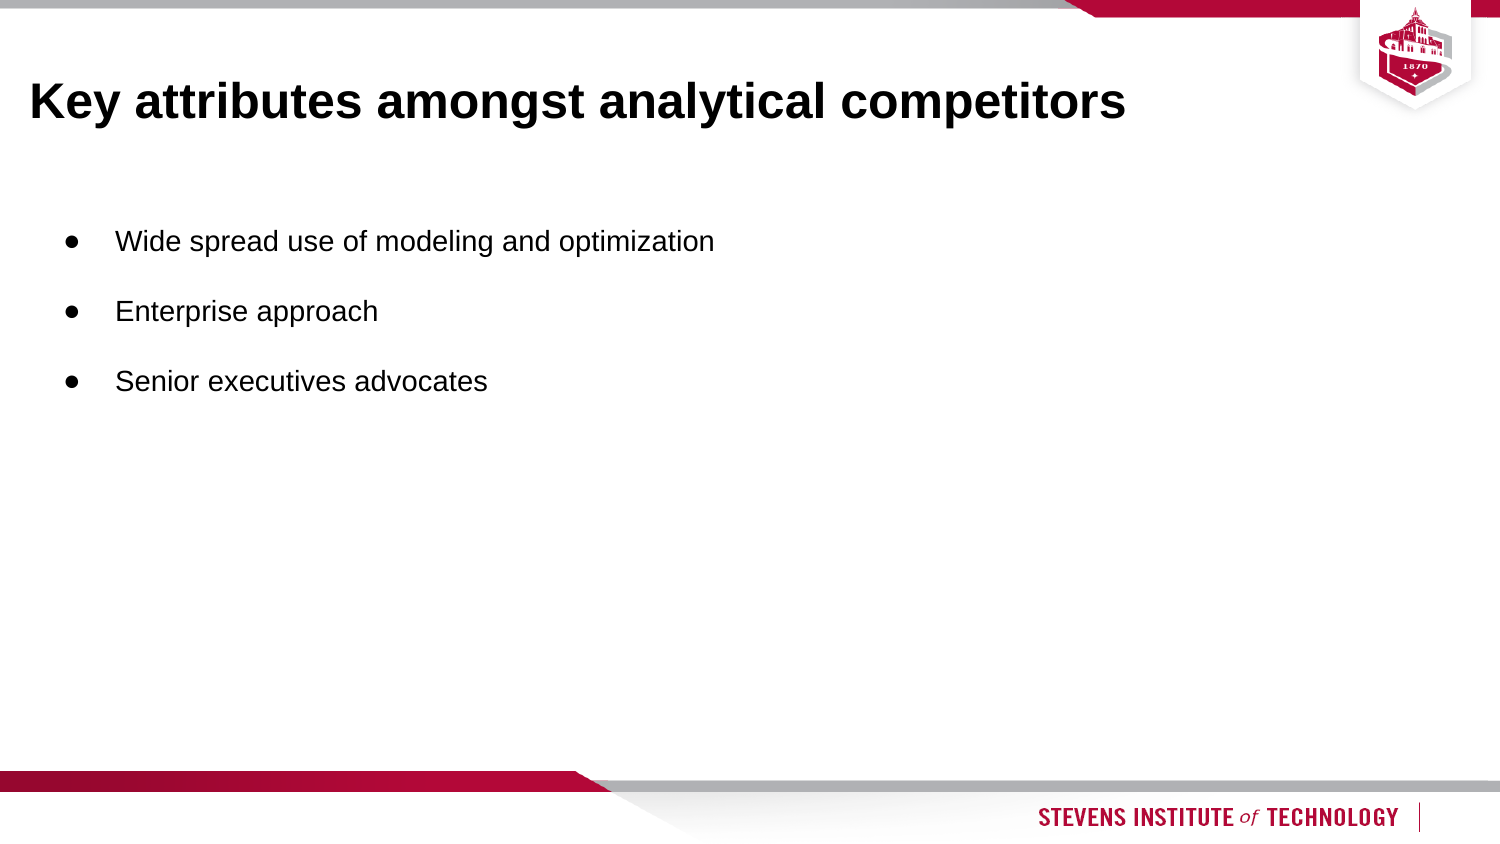

# Key attributes amongst analytical competitors

Wide spread use of modeling and optimization

Enterprise approach

Senior executives advocates